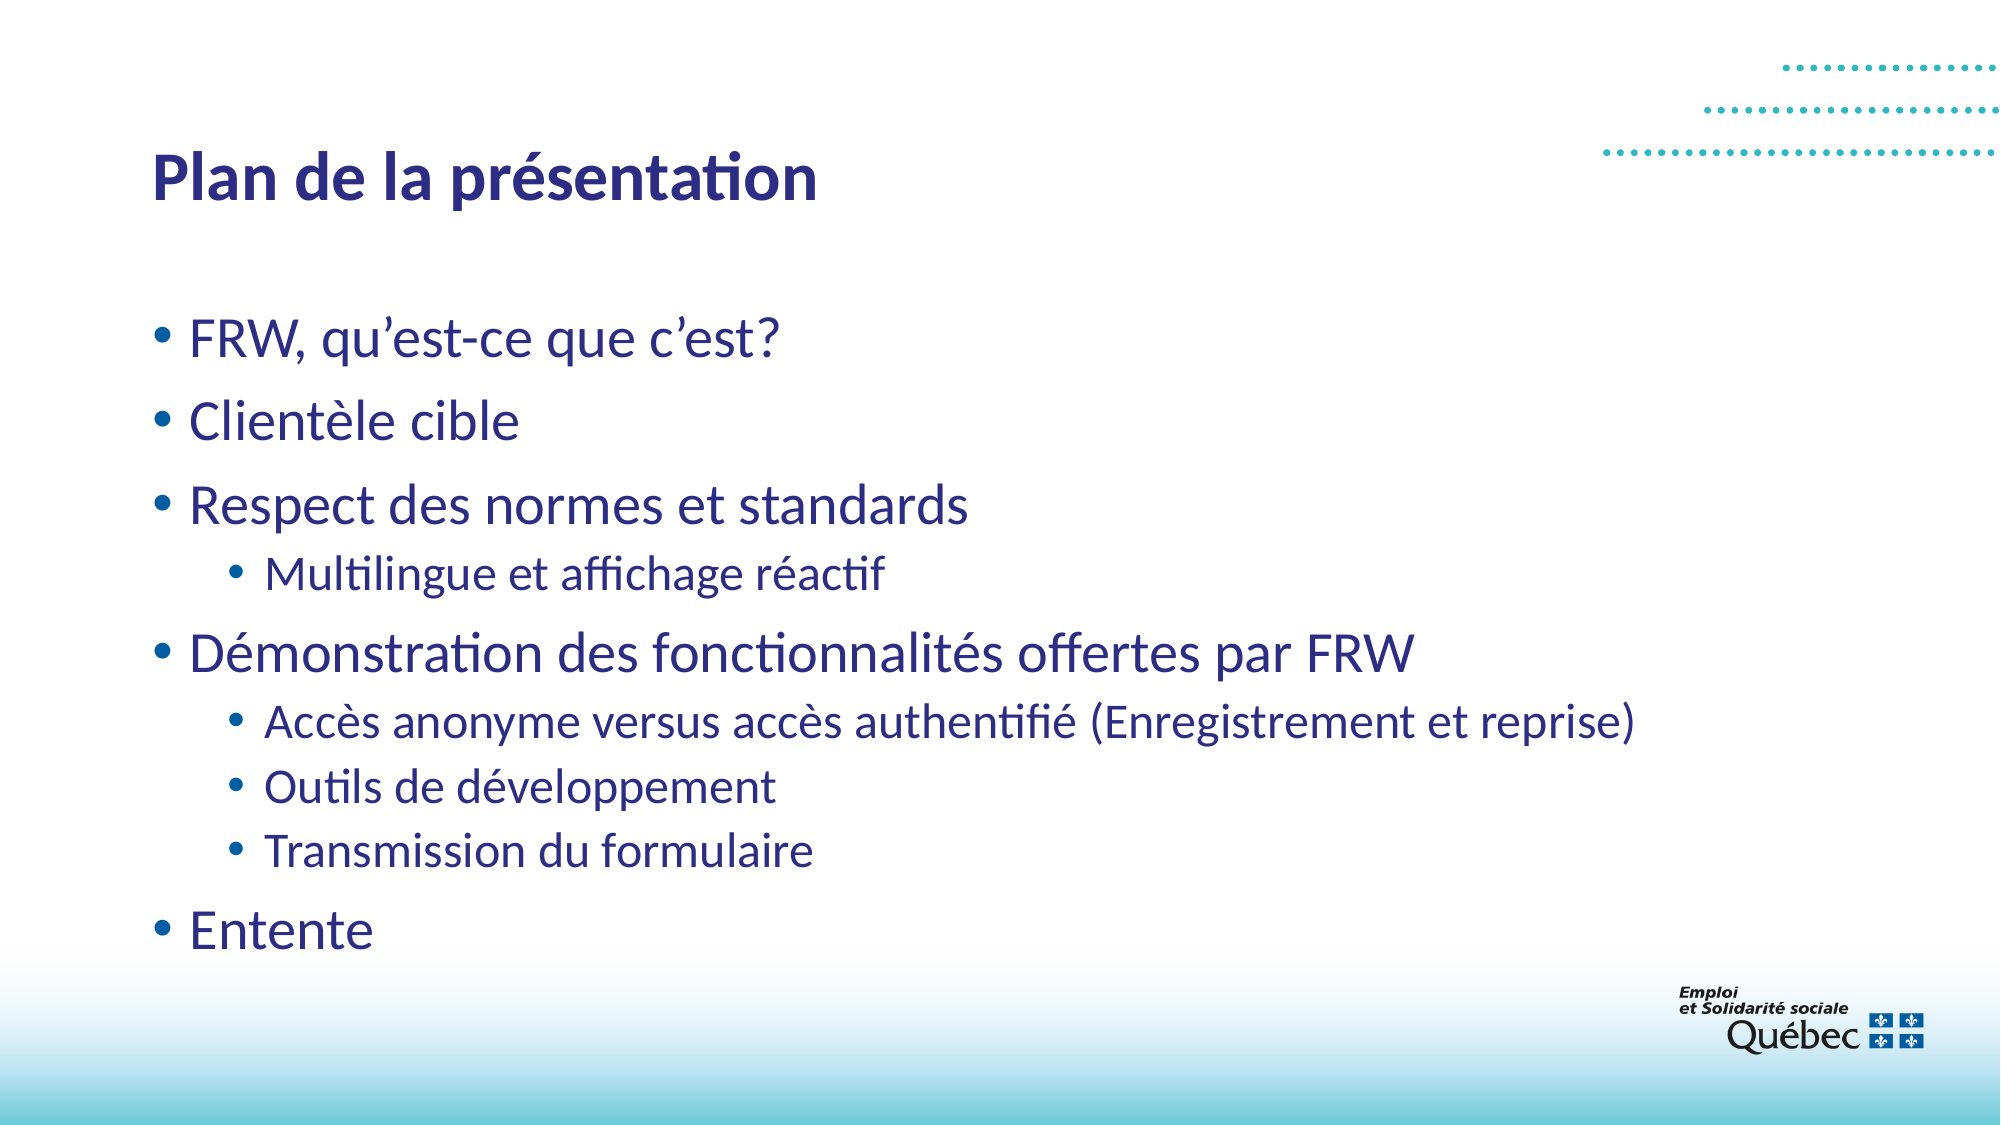

# Plan de la présentation
FRW, qu’est-ce que c’est?
Clientèle cible
Respect des normes et standards
Multilingue et affichage réactif
Démonstration des fonctionnalités offertes par FRW
Accès anonyme versus accès authentifié (Enregistrement et reprise)
Outils de développement
Transmission du formulaire
Entente